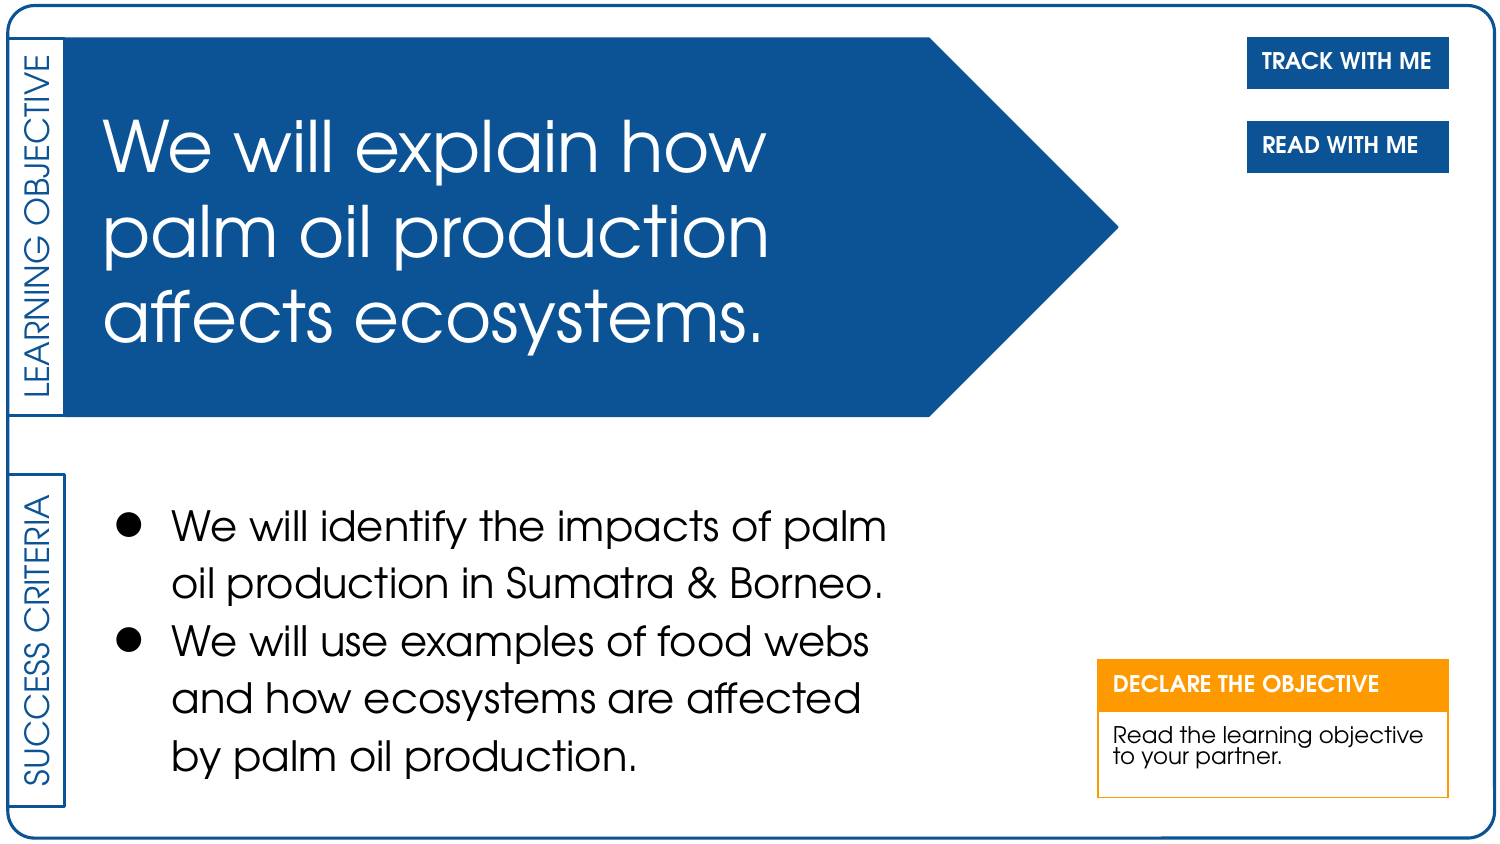

| TRACK WITH ME |
| --- |
# We will explain how palm oil production affects ecosystems.
| READ WITH ME |
| --- |
We will identify the impacts of palm oil production in Sumatra & Borneo.
We will use examples of food webs and how ecosystems are affected by palm oil production.
| DECLARE THE OBJECTIVE |
| --- |
| Read the learning objective to your partner. |